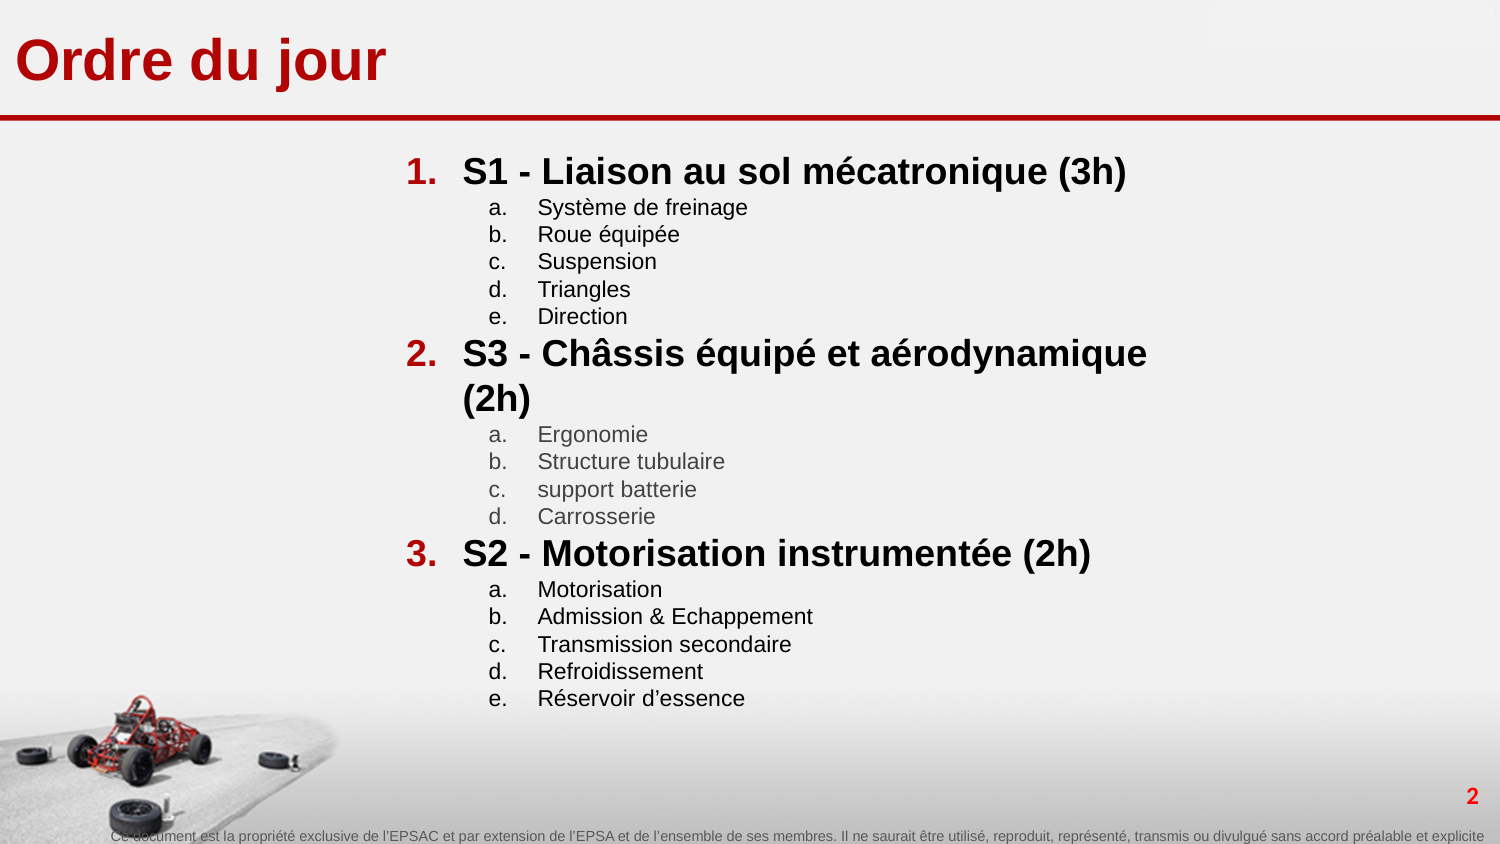

# Ordre du jour
S1 - Liaison au sol mécatronique (3h)
Système de freinage
Roue équipée
Suspension
Triangles
Direction
S3 - Châssis équipé et aérodynamique (2h)
Ergonomie
Structure tubulaire
support batterie
Carrosserie
S2 - Motorisation instrumentée (2h)
Motorisation
Admission & Echappement
Transmission secondaire
Refroidissement
Réservoir d’essence

2